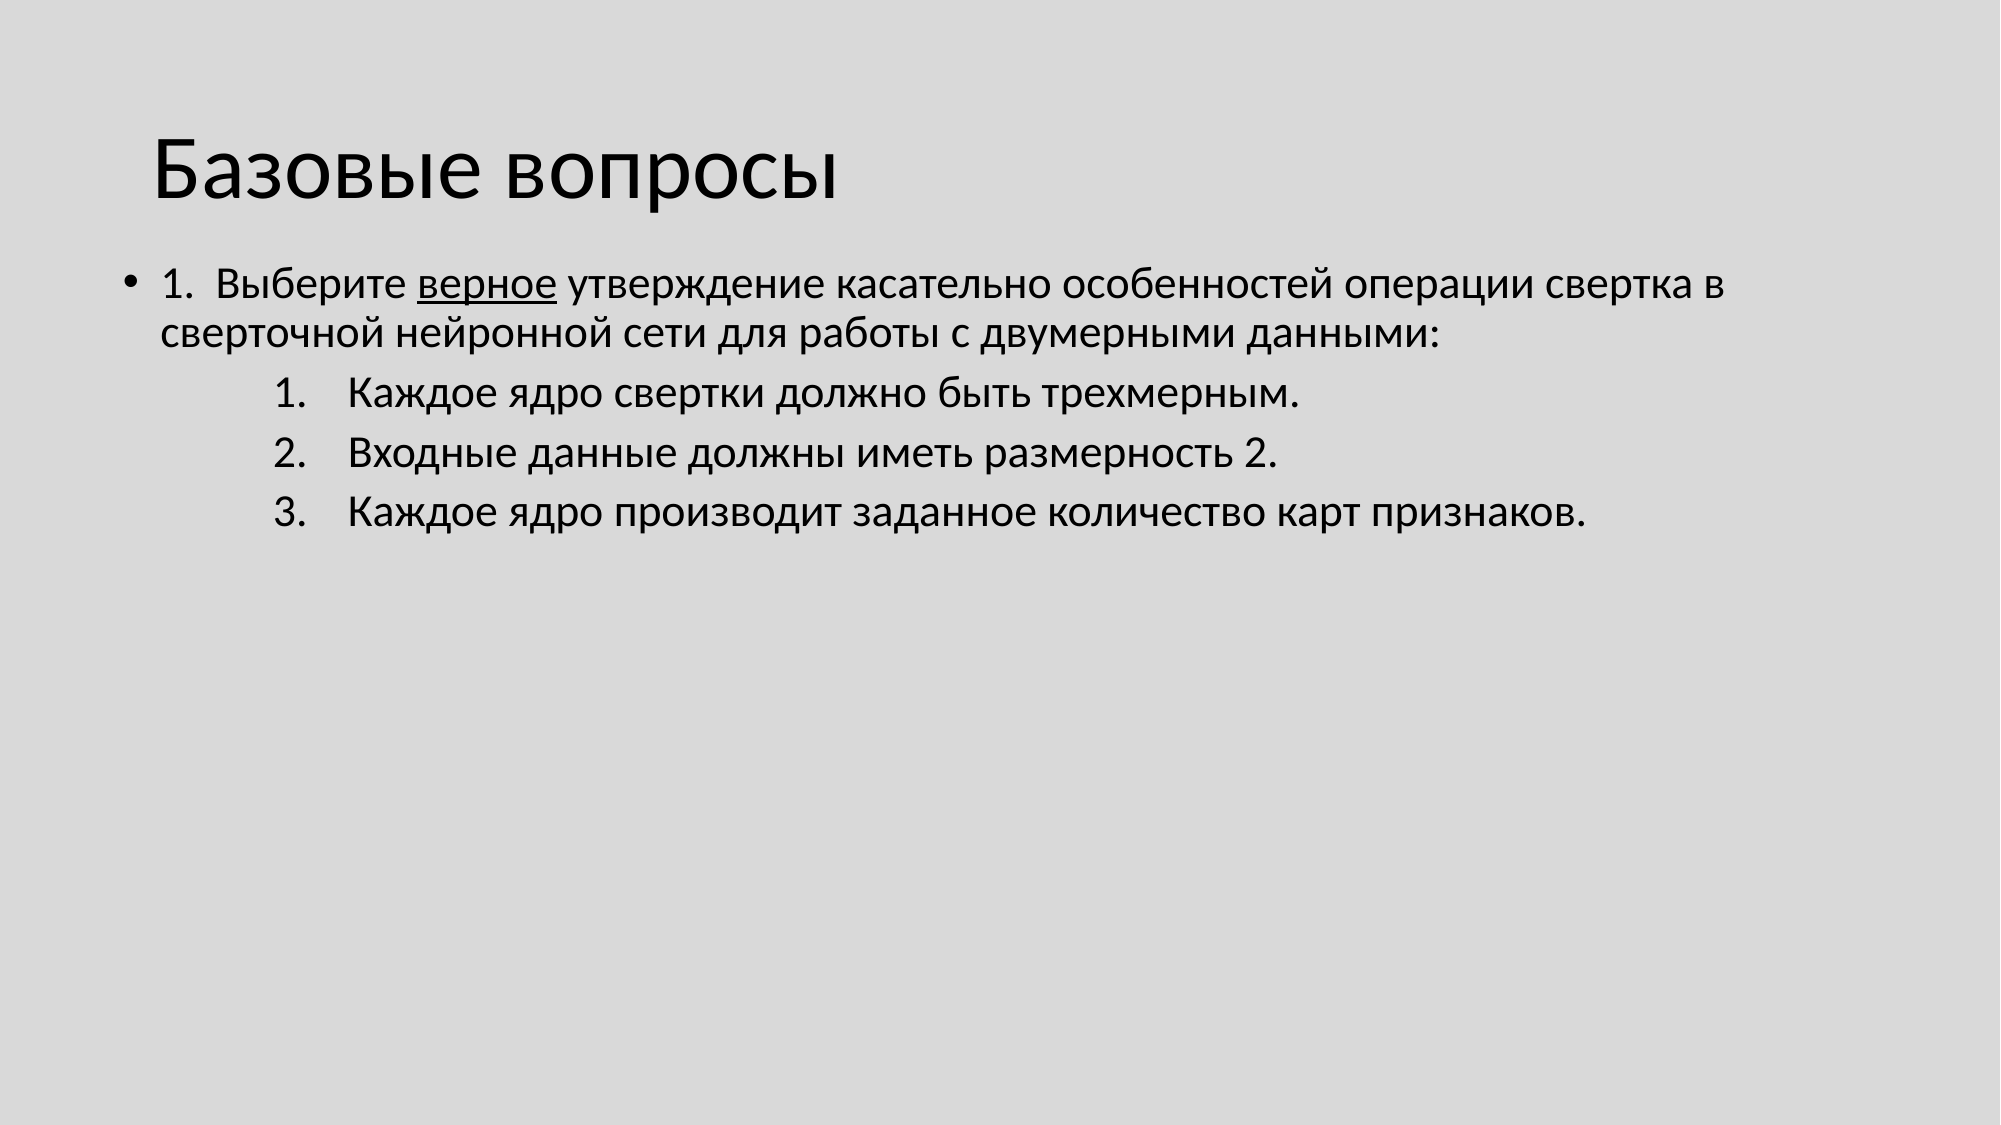

# Базовые вопросы
1.  Выберите верное утверждение касательно особенностей операции свертка в сверточной нейронной сети для работы с двумерными данными:
Каждое ядро свертки должно быть трехмерным.
Входные данные должны иметь размерность 2.
Каждое ядро производит заданное количество карт признаков.